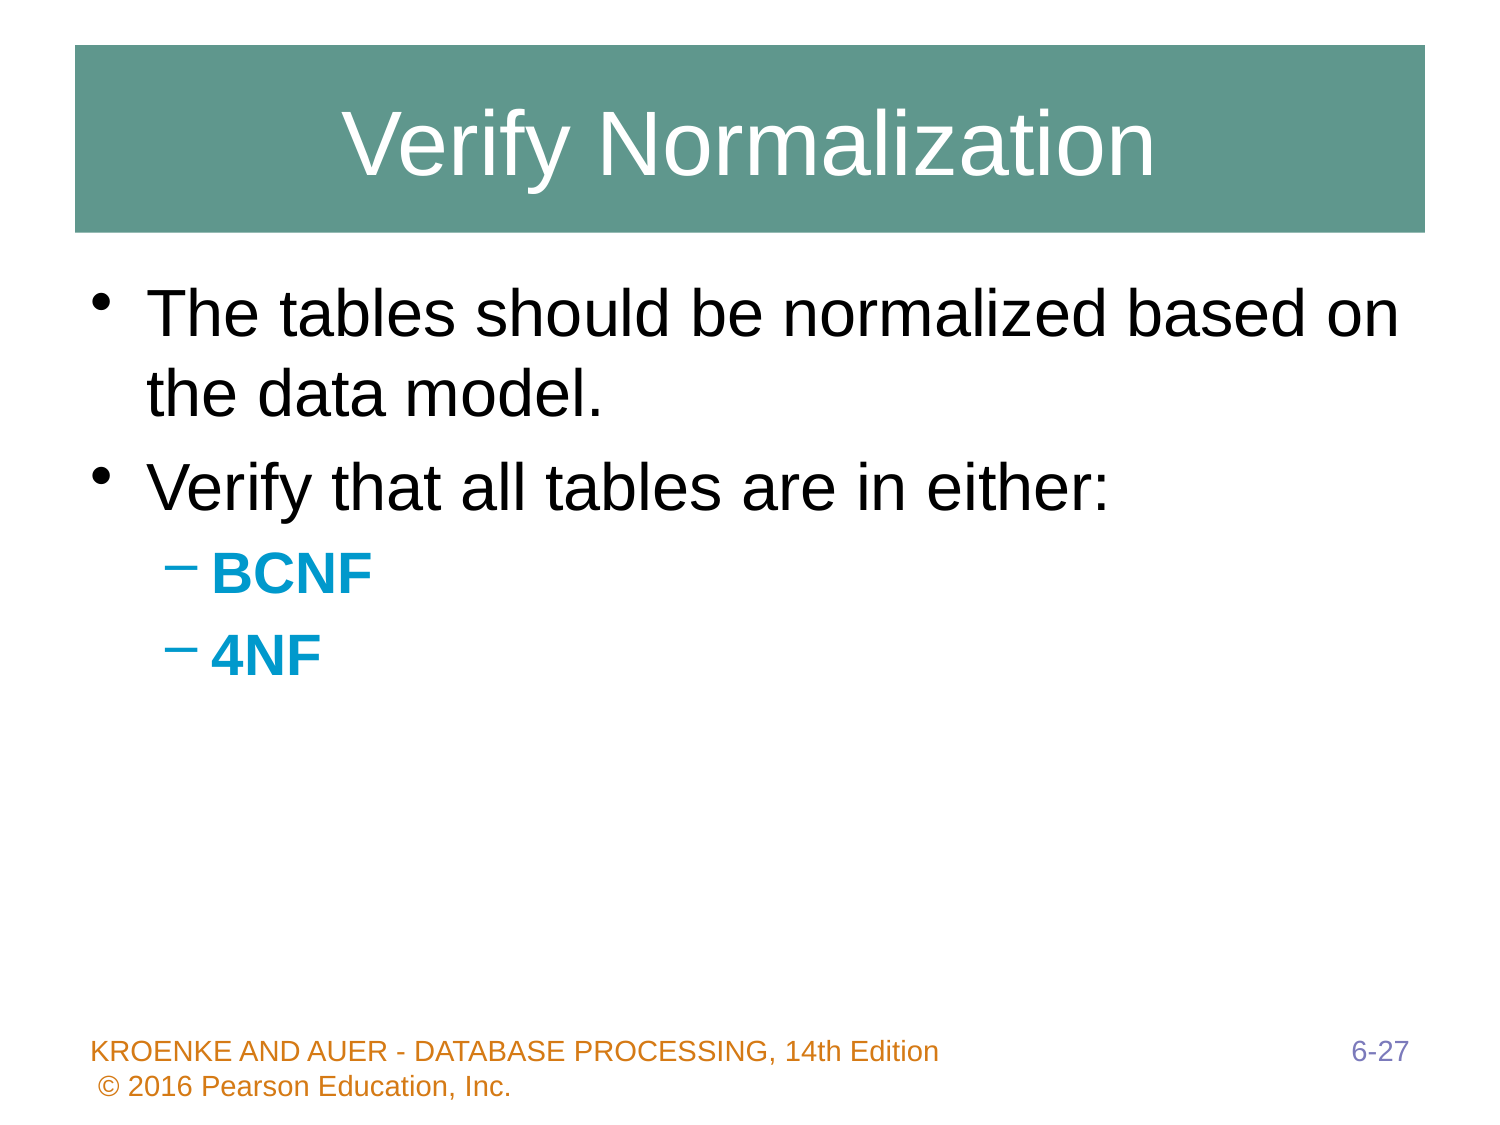

# Verify Normalization
The tables should be normalized based on the data model.
Verify that all tables are in either:
BCNF
4NF
6-27

KROENKE AND AUER - DATABASE PROCESSING, 14th Edition  © 2016 Pearson Education, Inc.